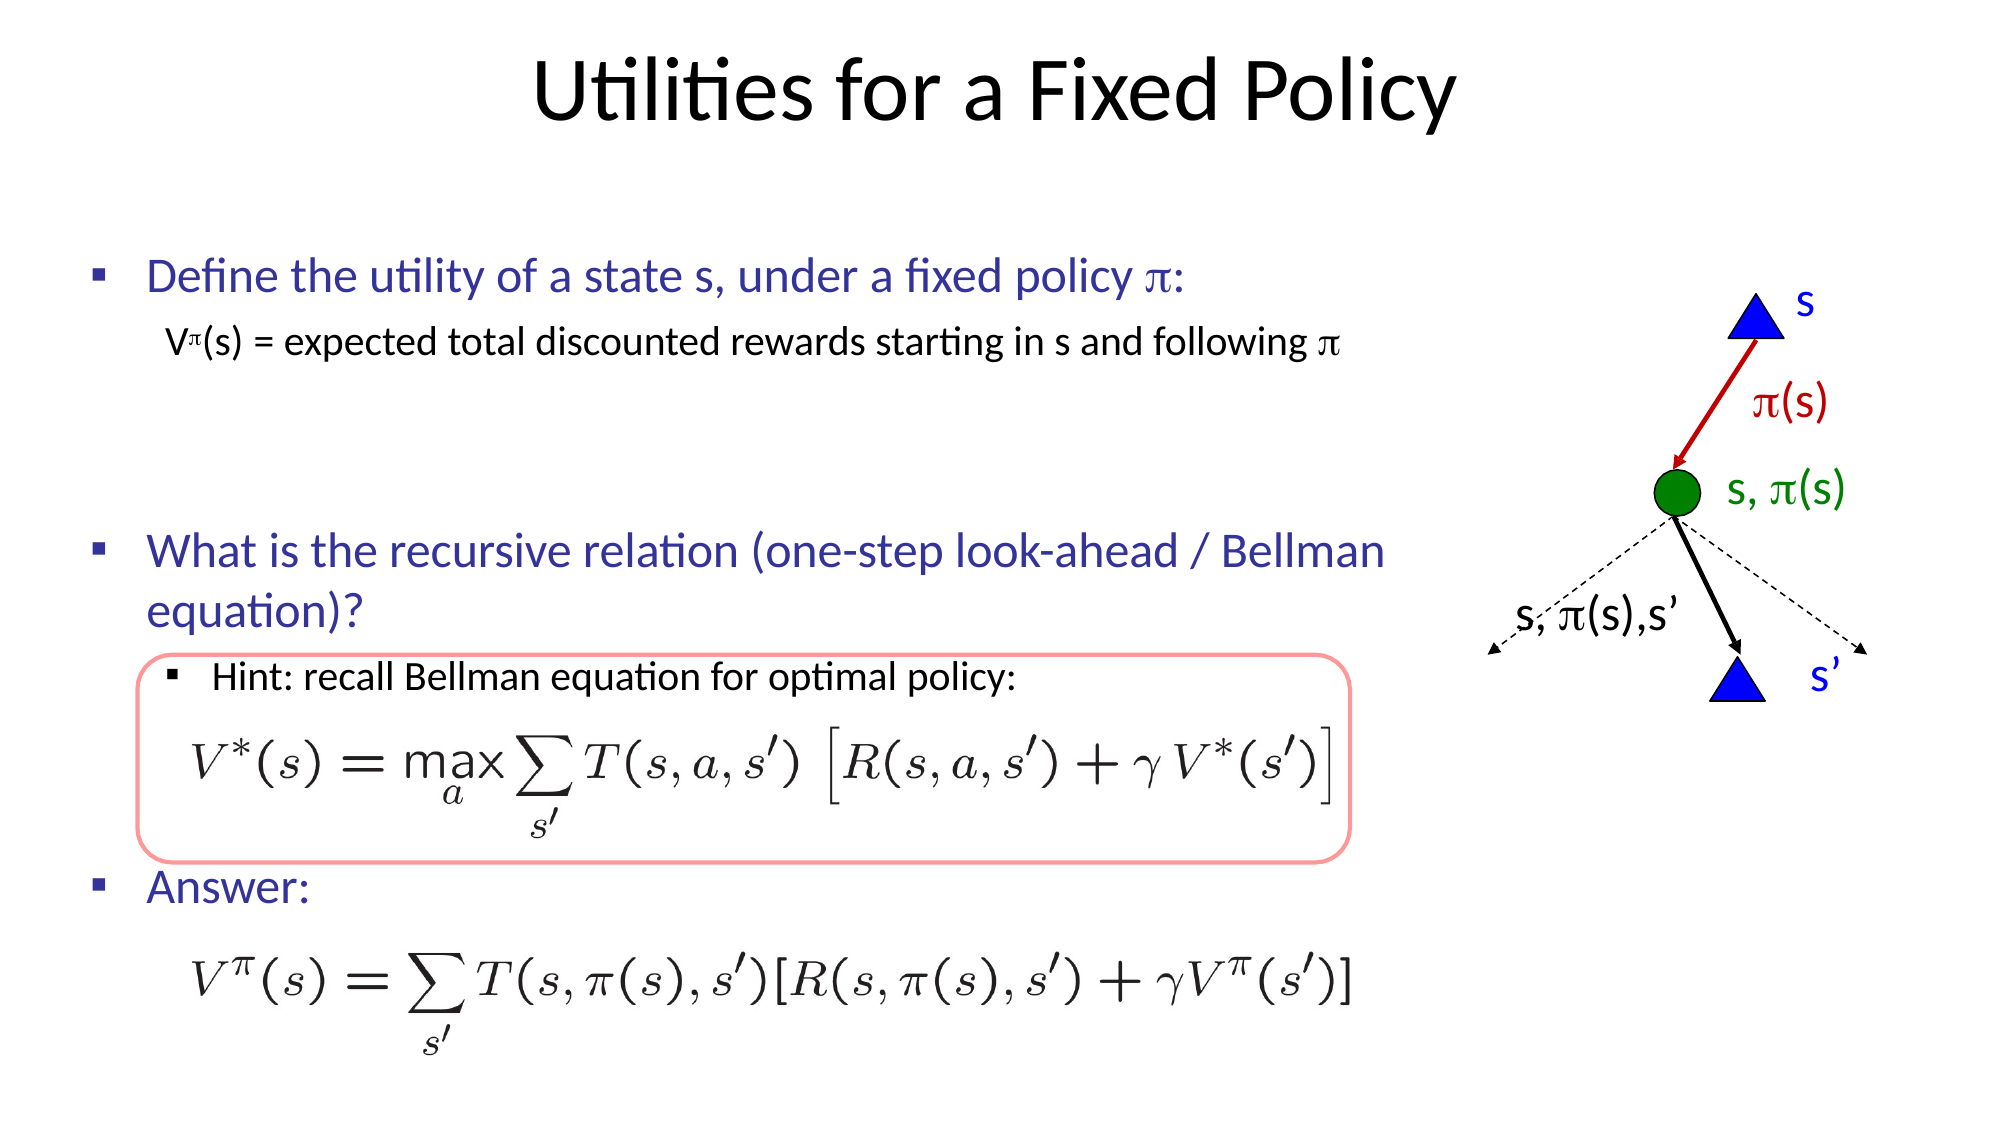

# Utilities for a Fixed Policy
Define the utility of a state s, under a fixed policy π:
Vπ(s) = expected total discounted rewards starting in s and following π
s
π(s)  s, π(s)

What is the recursive relation (one-step look-ahead / Bellman  equation)?
Hint: recall Bellman equation for optimal policy:
s, π(s),s’
s’

Answer: